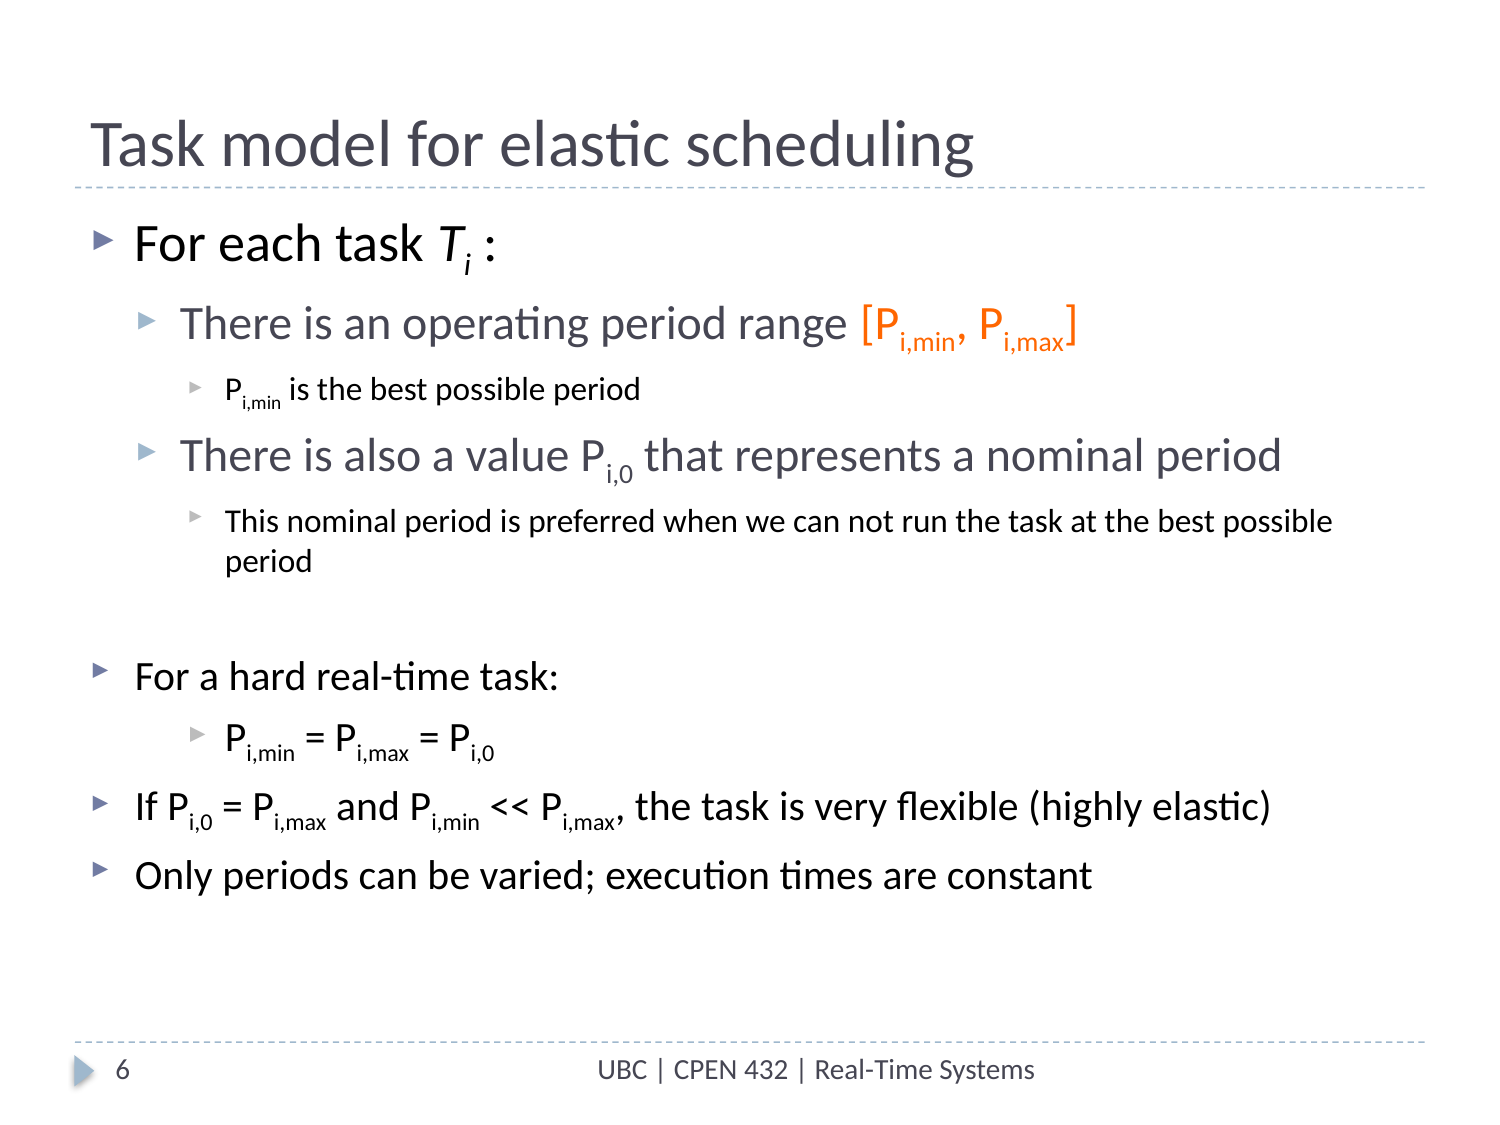

# Task model for elastic scheduling
For each task Ti :
There is an operating period range [Pi,min, Pi,max]
Pi,min is the best possible period
There is also a value Pi,0 that represents a nominal period
This nominal period is preferred when we can not run the task at the best possible period

For a hard real-time task:
Pi,min = Pi,max = Pi,0
If Pi,0 = Pi,max and Pi,min << Pi,max, the task is very flexible (highly elastic)
Only periods can be varied; execution times are constant
6
UBC | CPEN 432 | Real-Time Systems